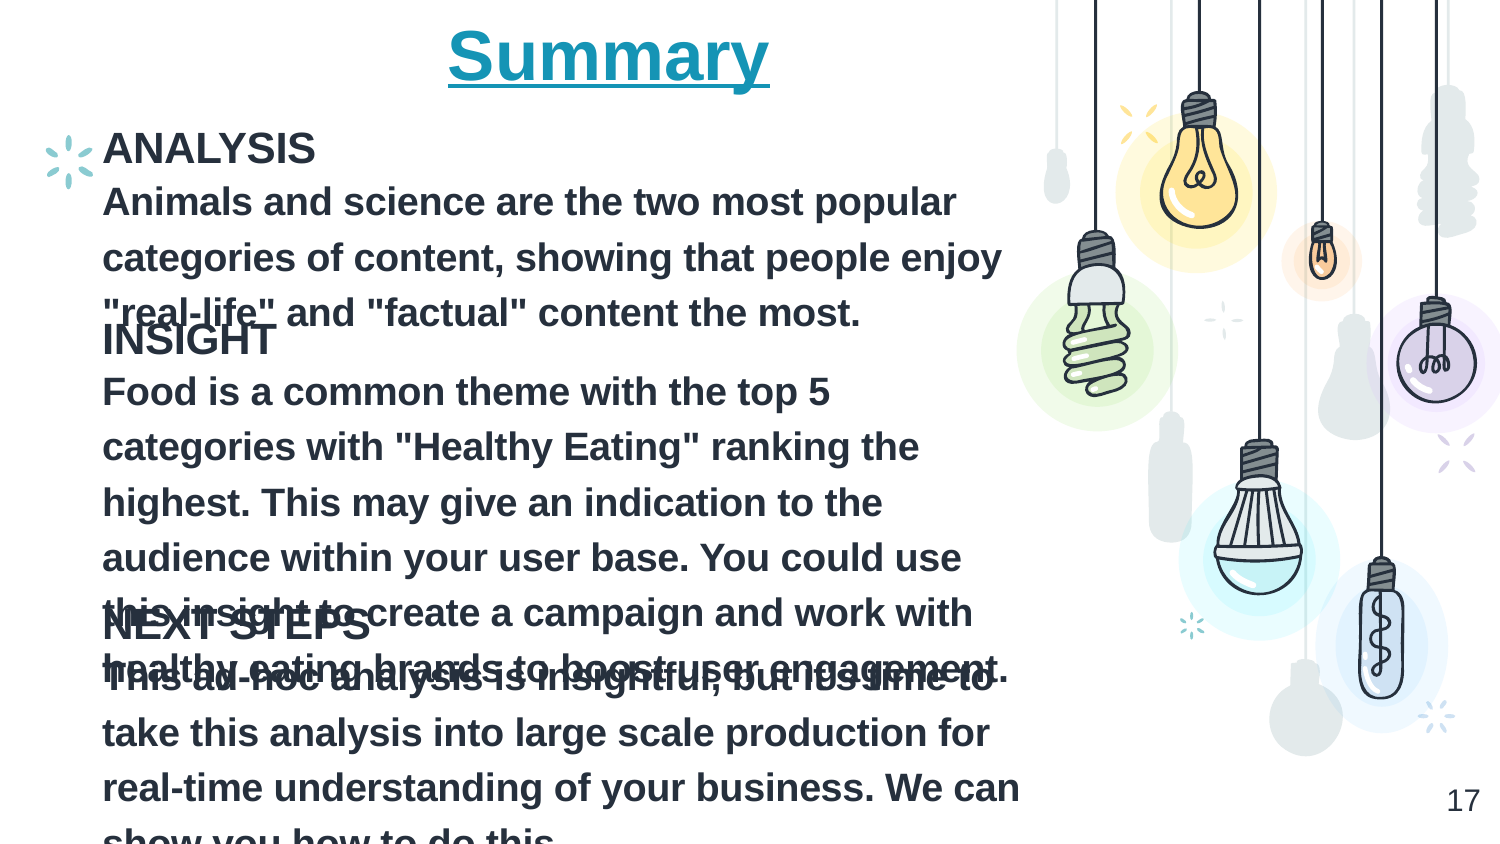

# Summary
ANALYSIS
Animals and science are the two most popular categories of content, showing that people enjoy "real-life" and "factual" content the most.
INSIGHT
Food is a common theme with the top 5 categories with "Healthy Eating" ranking the highest. This may give an indication to the audience within your user base. You could use this insight to create a campaign and work with healthy eating brands to boost user engagement.
NEXT STEPS
This ad-hoc analysis is insightful, but it's time to take this analysis into large scale production for real-time understanding of your business. We can show you how to do this.
17